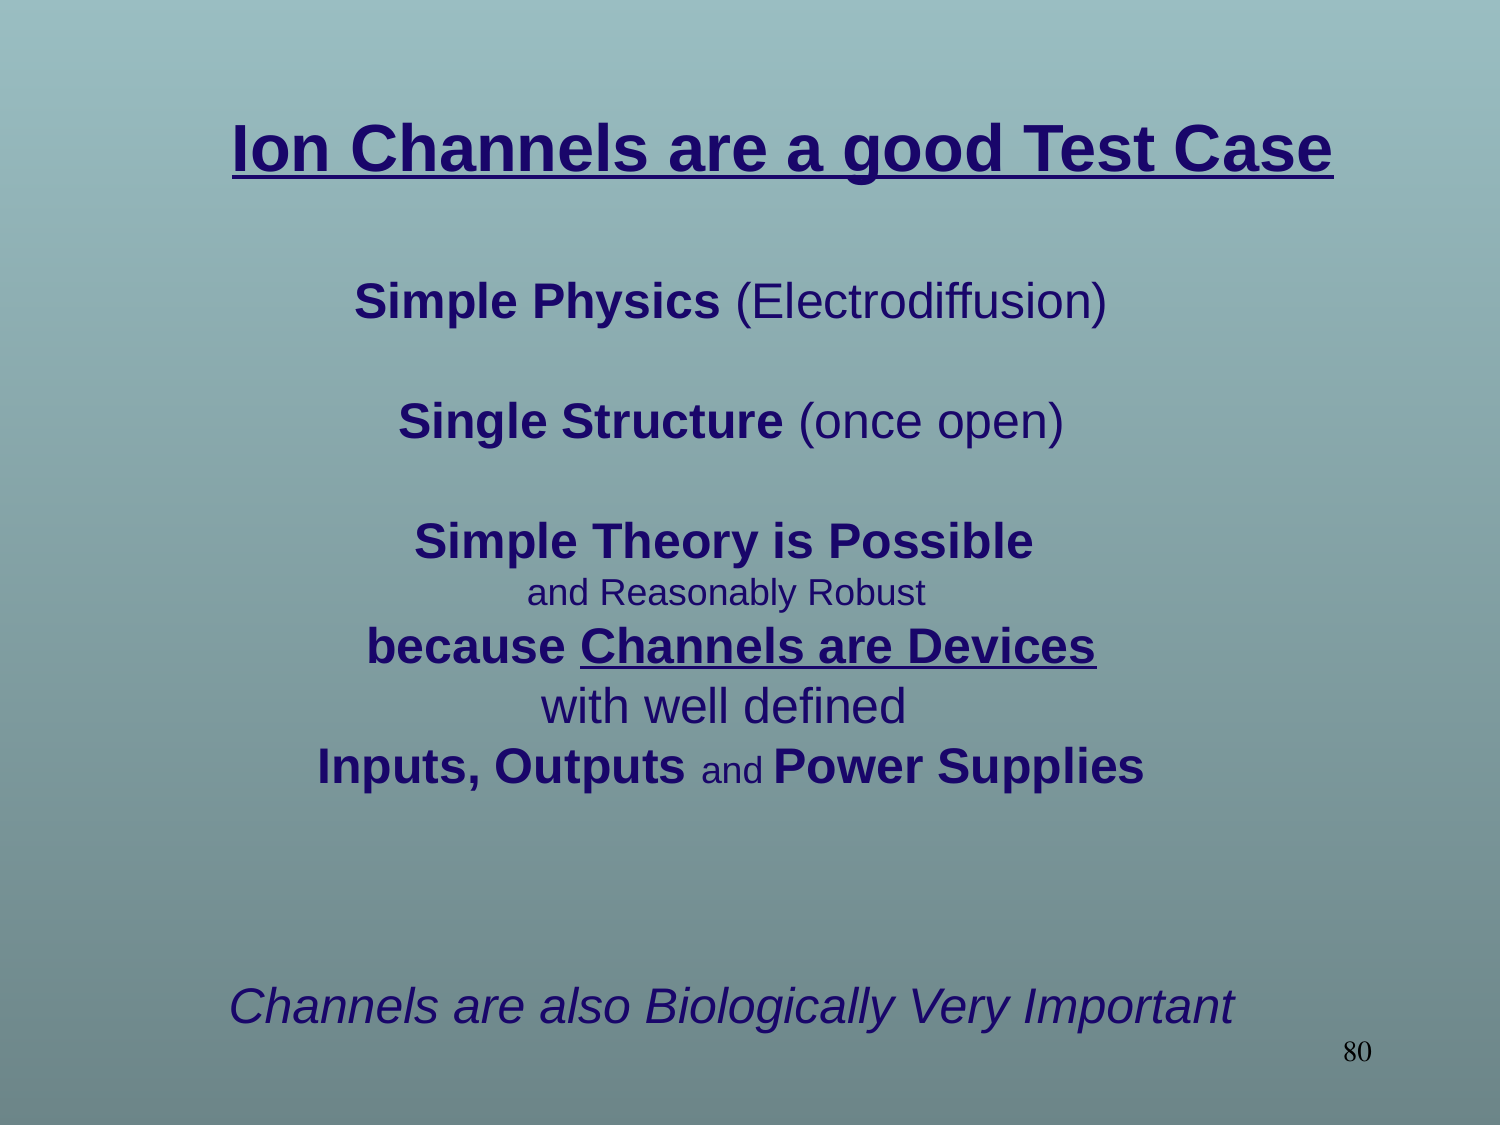

Ion Channels are a good Test Case
Simple Physics (Electrodiffusion)
Single Structure (once open)
Simple Theory is Possible
and Reasonably Robust
because Channels are Devices
with well defined
Inputs, Outputs and Power Supplies

Channels are also Biologically Very Important

80